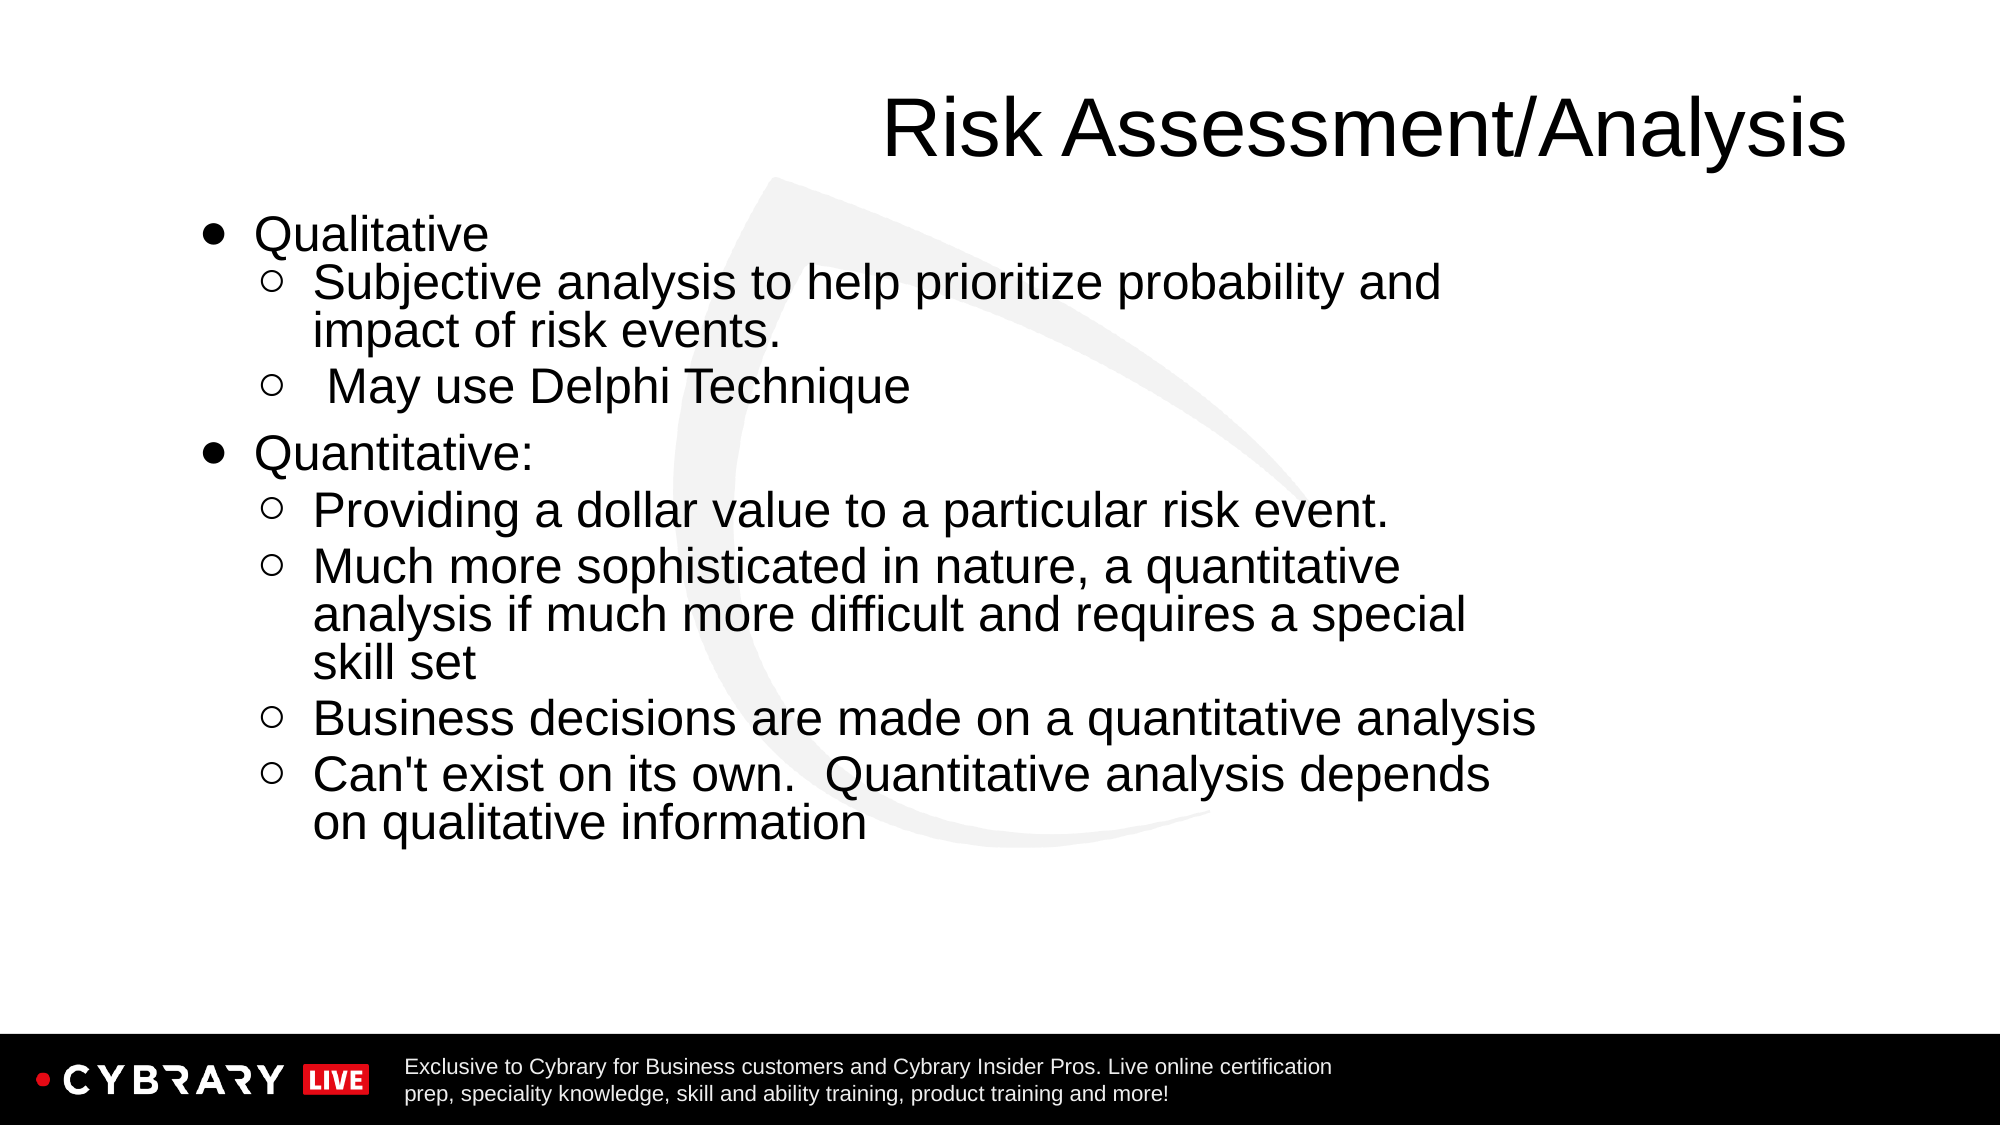

# Risk Assessment/Analysis
Qualitative
Subjective analysis to help prioritize probability and impact of risk events.
 May use Delphi Technique
Quantitative:
Providing a dollar value to a particular risk event.
Much more sophisticated in nature, a quantitative analysis if much more difficult and requires a special skill set
Business decisions are made on a quantitative analysis
Can't exist on its own.  Quantitative analysis depends on qualitative information

62